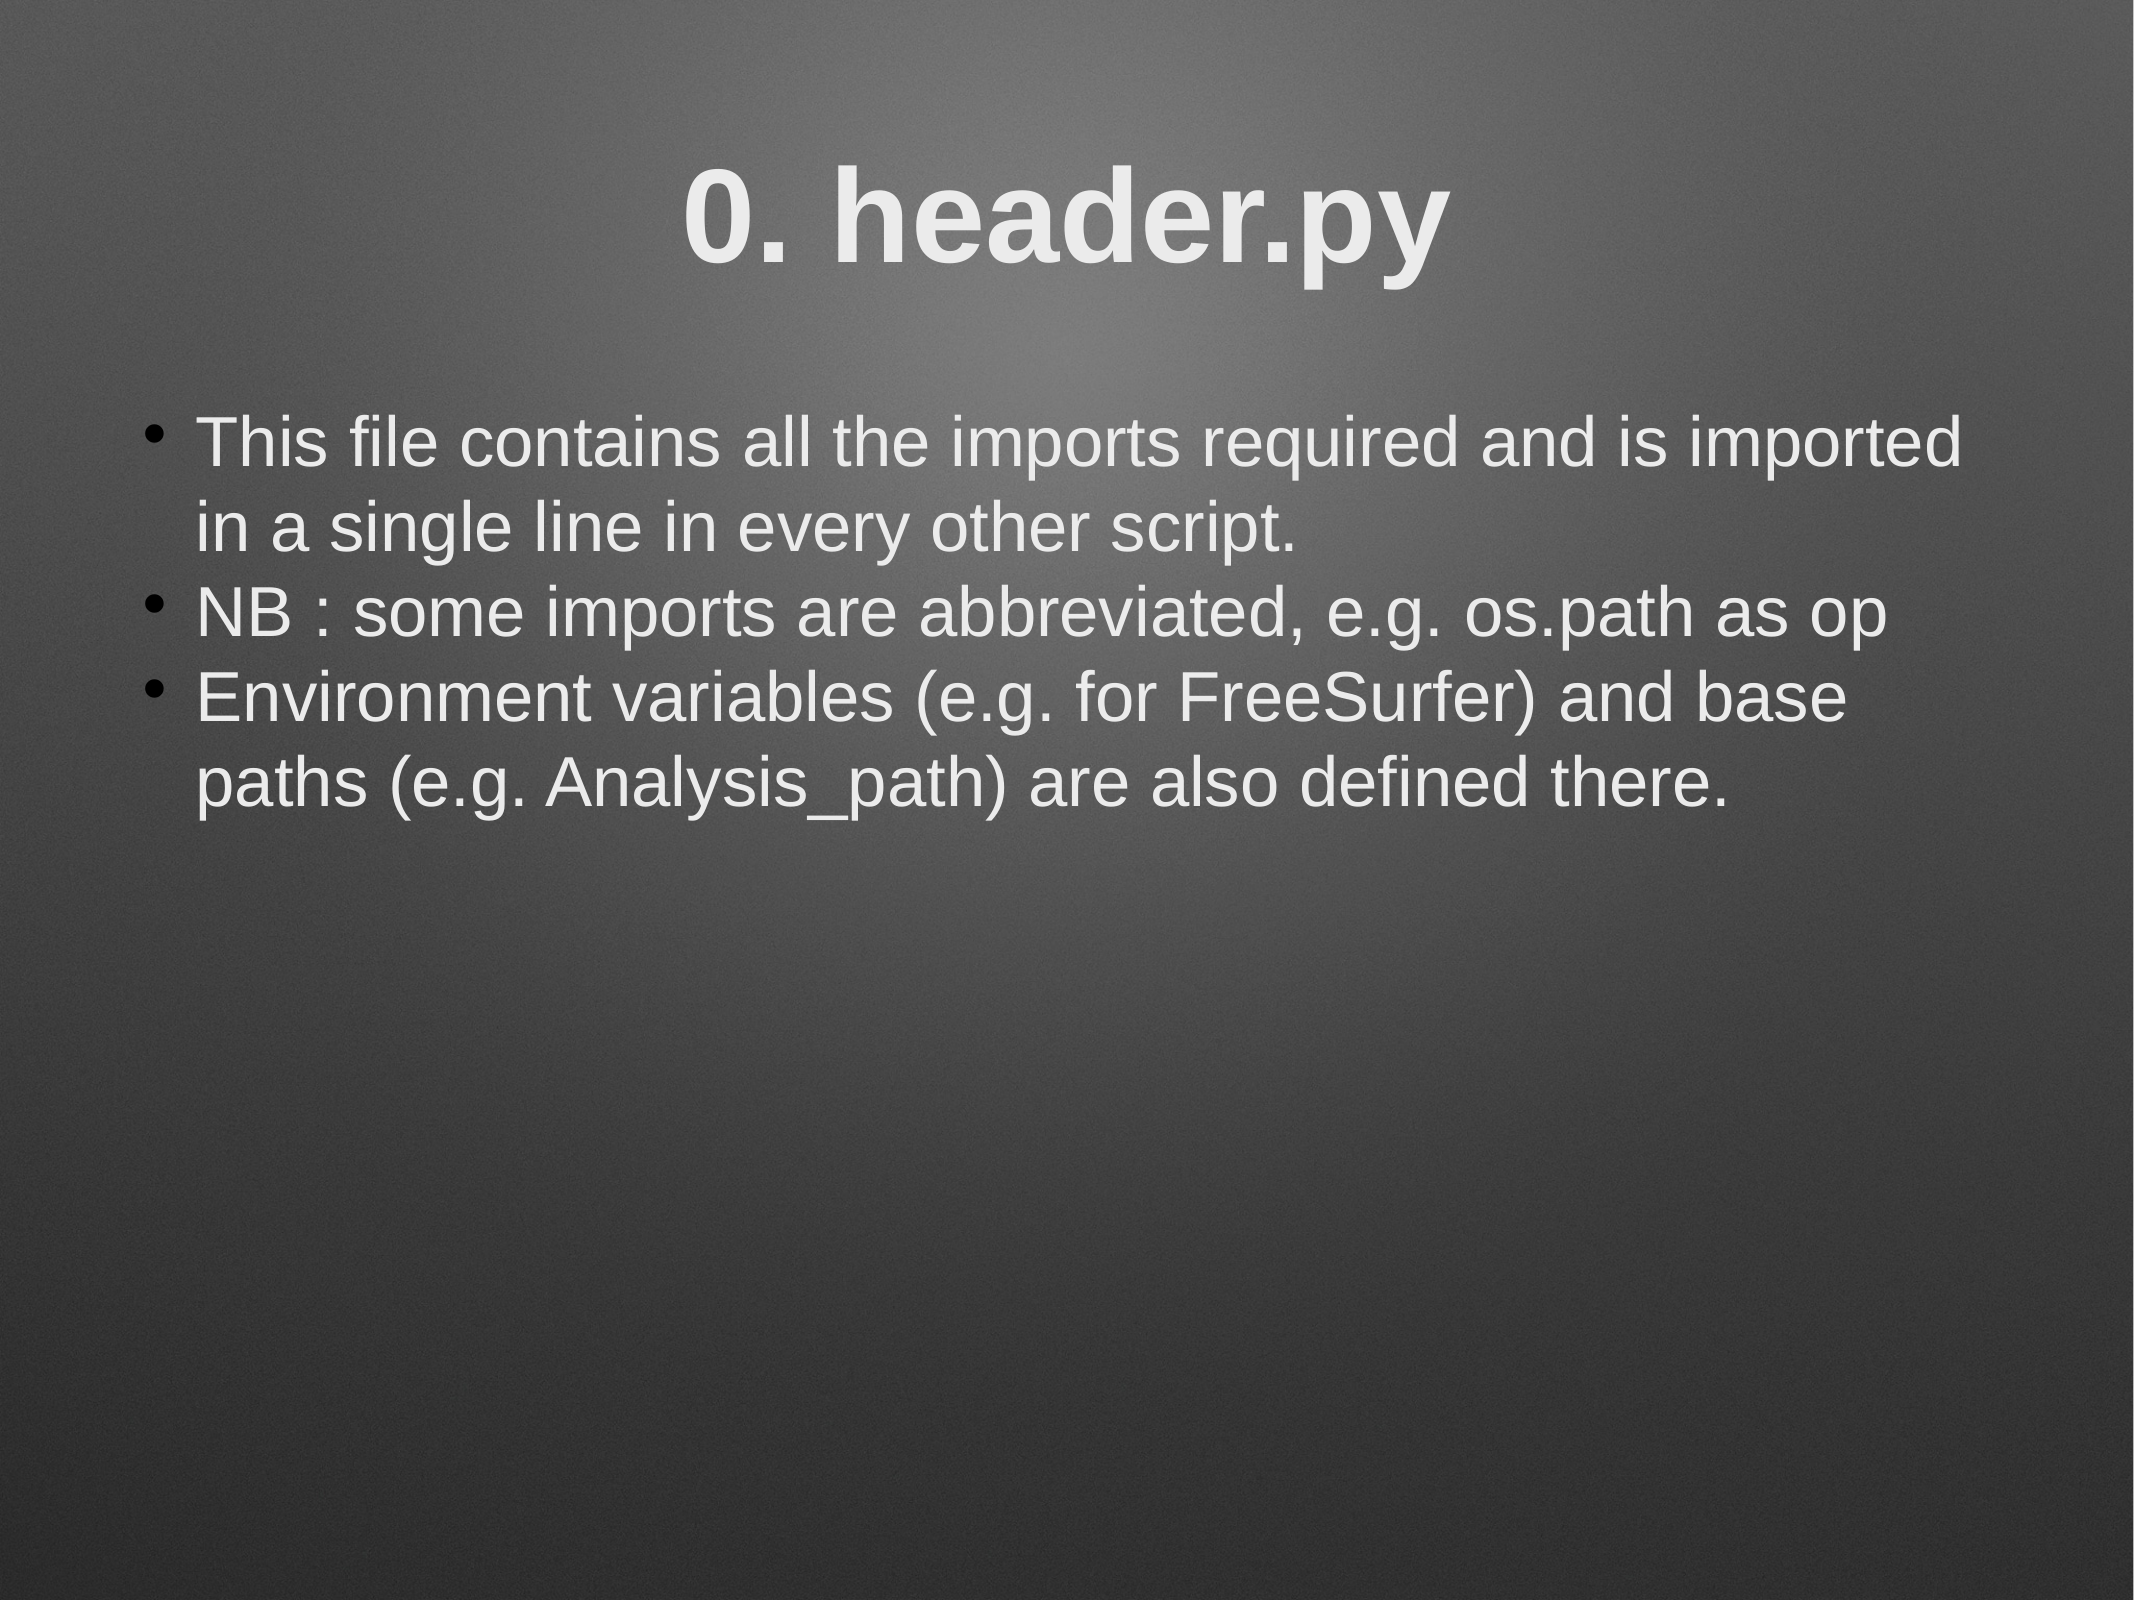

0. header.py
This file contains all the imports required and is imported in a single line in every other script.
NB : some imports are abbreviated, e.g. os.path as op
Environment variables (e.g. for FreeSurfer) and base paths (e.g. Analysis_path) are also defined there.